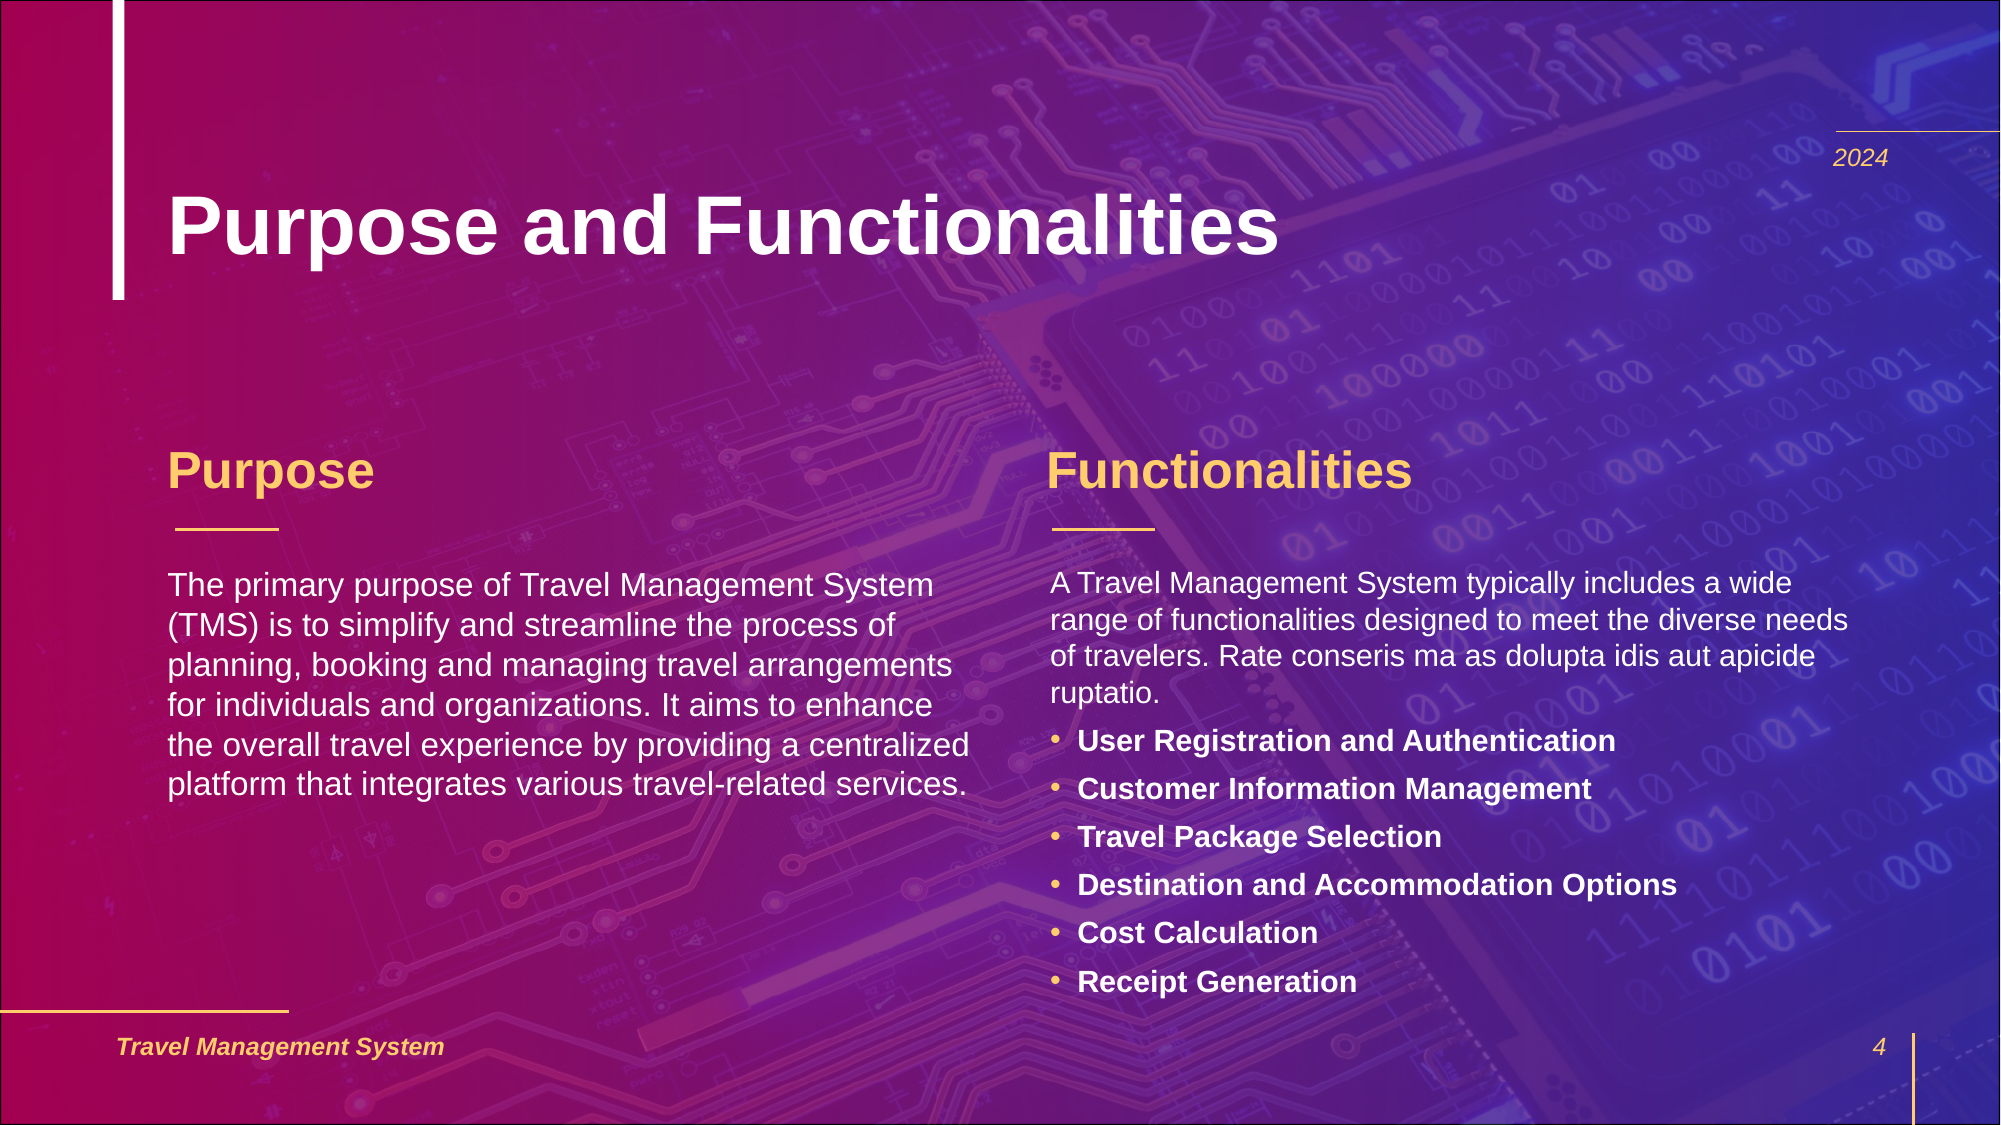

# Purpose and Functionalities
2024
Purpose
Functionalities
The primary purpose of Travel Management System (TMS) is to simplify and streamline the process of planning, booking and managing travel arrangements for individuals and organizations. It aims to enhance the overall travel experience by providing a centralized platform that integrates various travel-related services.
A Travel Management System typically includes a wide range of functionalities designed to meet the diverse needs of travelers. Rate conseris ma as dolupta idis aut apicide ruptatio.
User Registration and Authentication
Customer Information Management
Travel Package Selection
Destination and Accommodation Options
Cost Calculation
Receipt Generation
Travel Management System
4